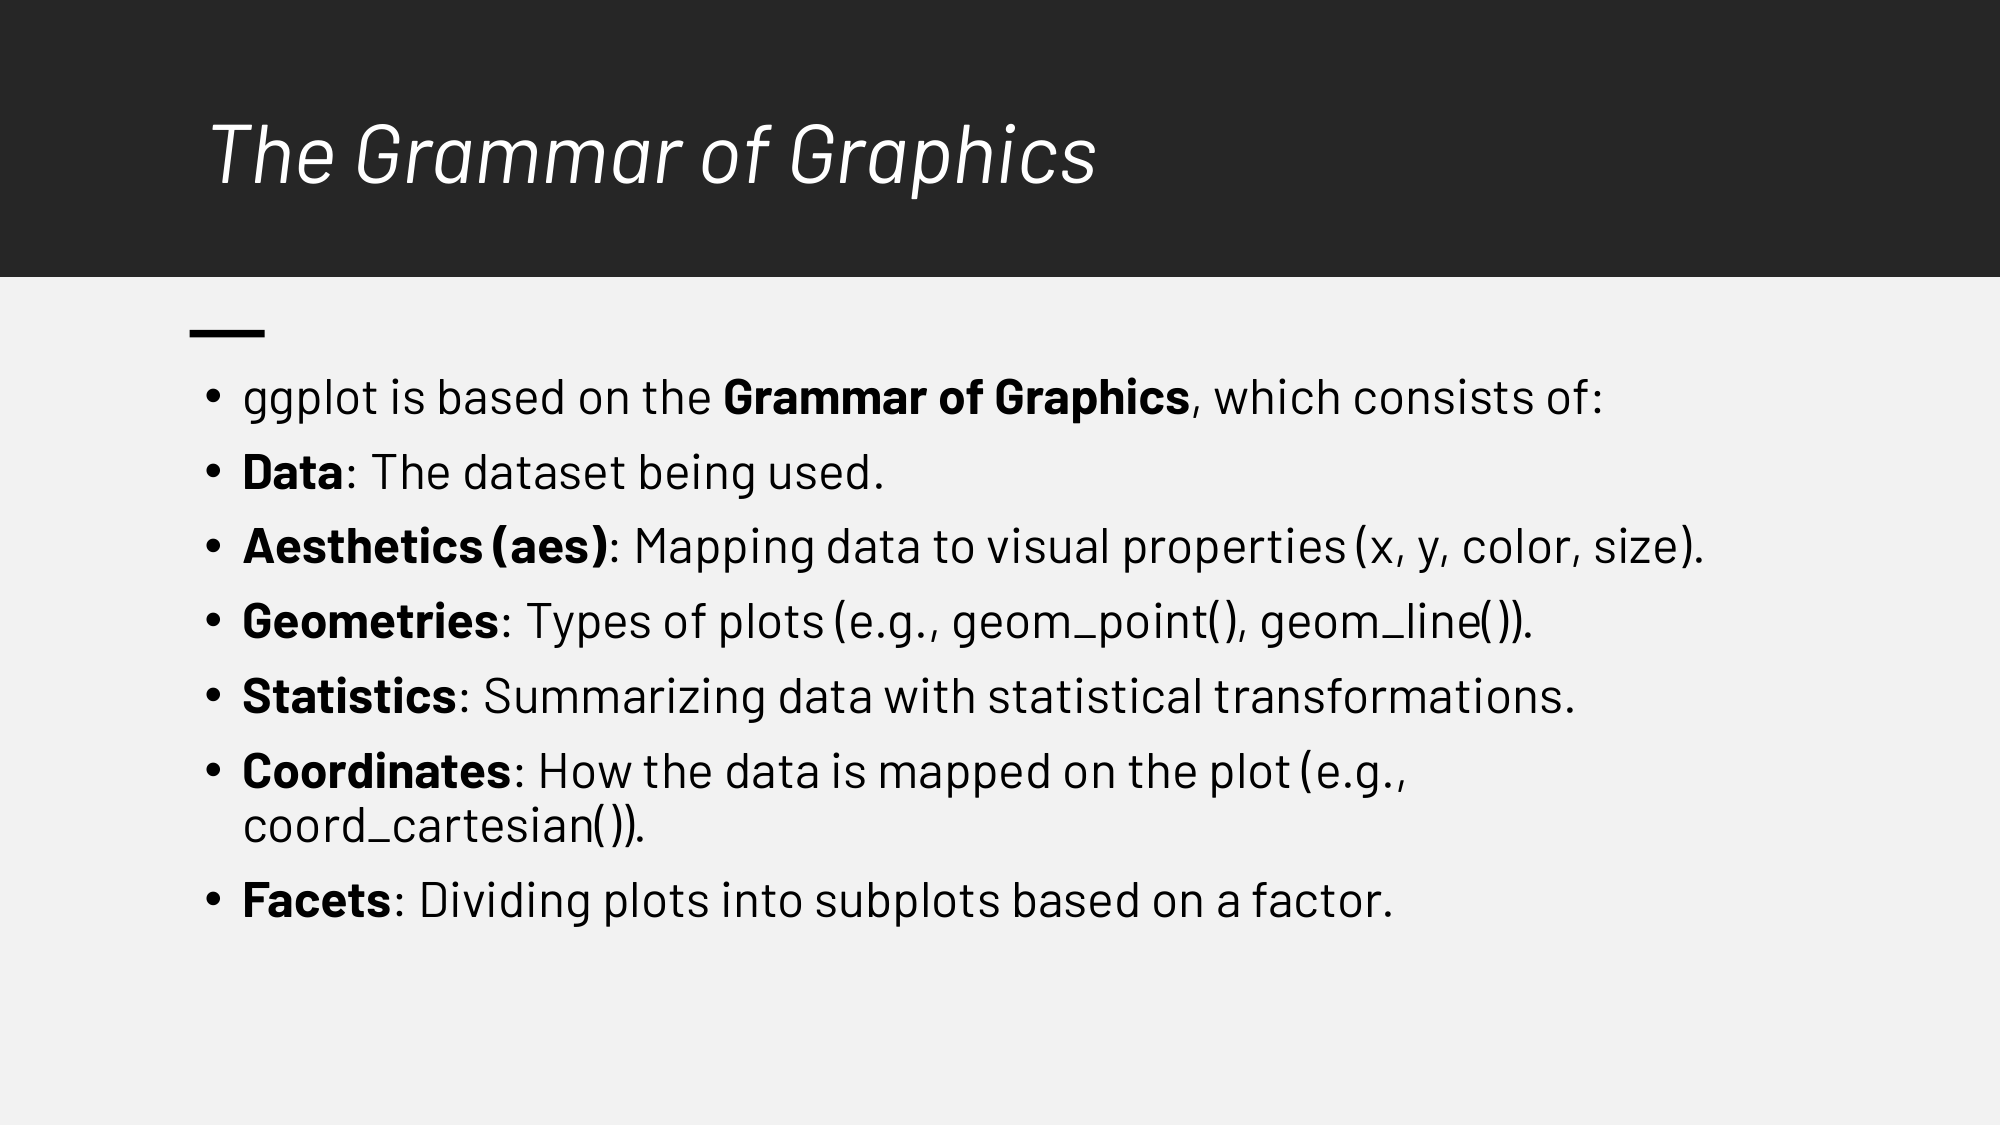

# The Grammar of Graphics

ggplot is based on the Grammar of Graphics, which consists of:
Data: The dataset being used.
Aesthetics (aes): Mapping data to visual properties (x, y, color, size).
Geometries: Types of plots (e.g., geom_point(), geom_line()).
Statistics: Summarizing data with statistical transformations.
Coordinates: How the data is mapped on the plot (e.g., coord_cartesian()).
Facets: Dividing plots into subplots based on a factor.